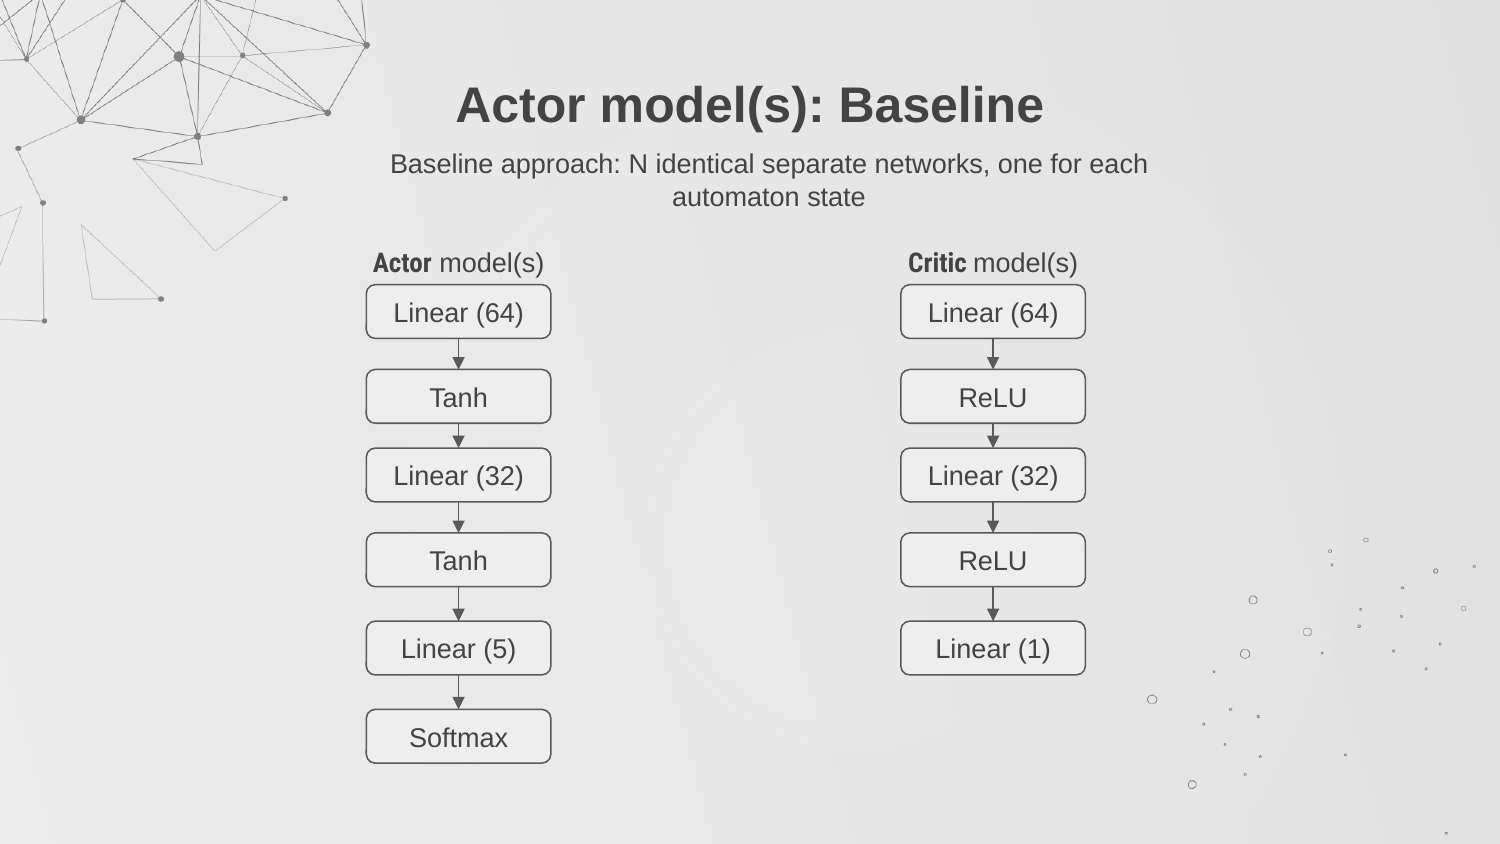

# Actor model(s): Baseline
Baseline approach: N identical separate networks, one for each automaton state
Actor model(s)
Critic model(s)
Linear (64)
Linear (64)
Tanh
ReLU
Linear (32)
Linear (32)
Tanh
ReLU
Linear (5)
Linear (1)
Softmax